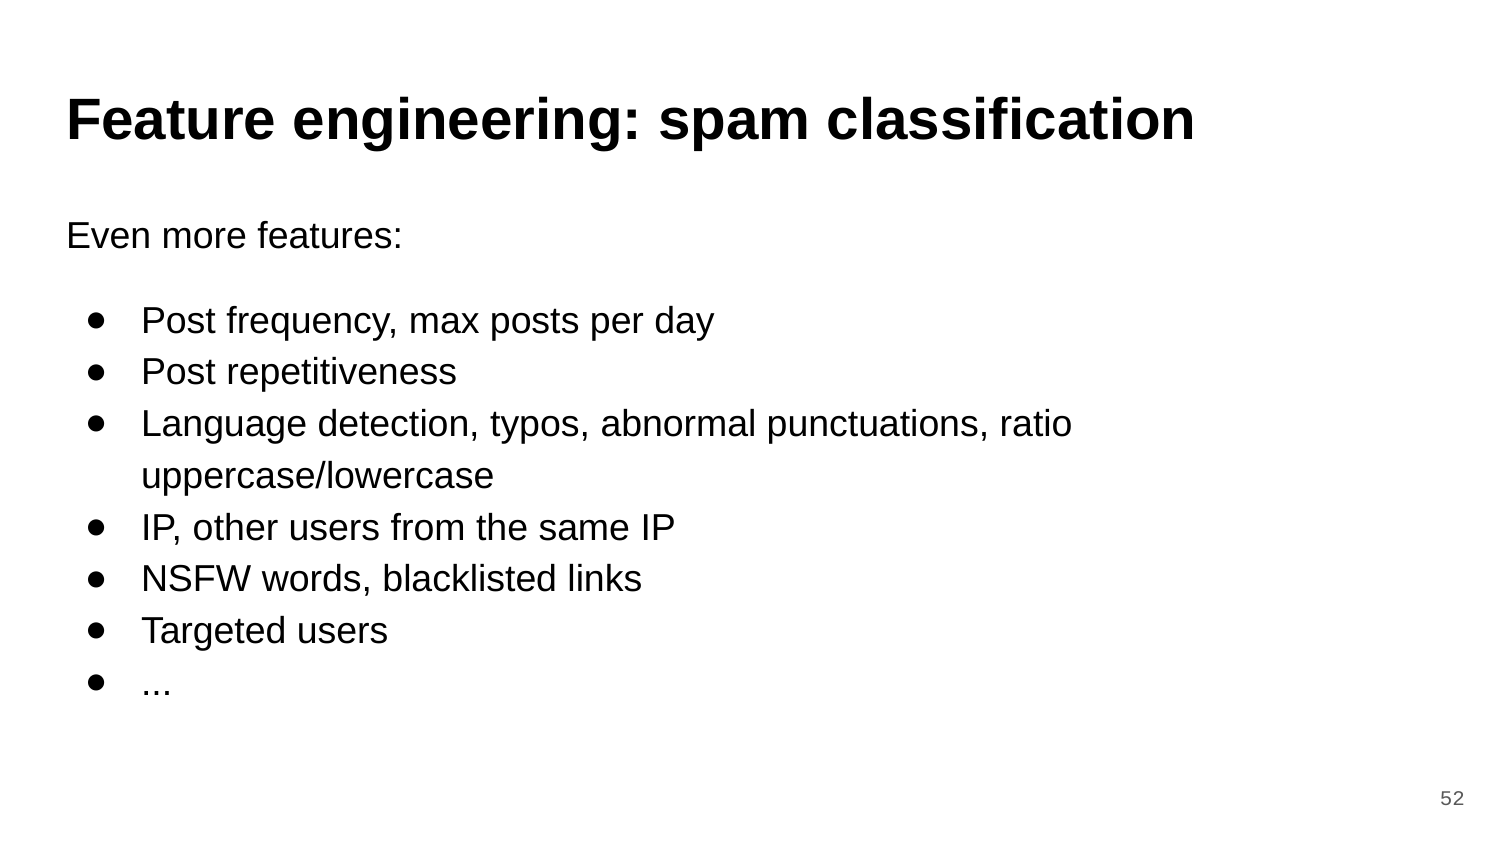

# Feature engineering: spam classification
Even more features:
Post frequency, max posts per day
Post repetitiveness
Language detection, typos, abnormal punctuations, ratio uppercase/lowercase
IP, other users from the same IP
NSFW words, blacklisted links
Targeted users
...
52